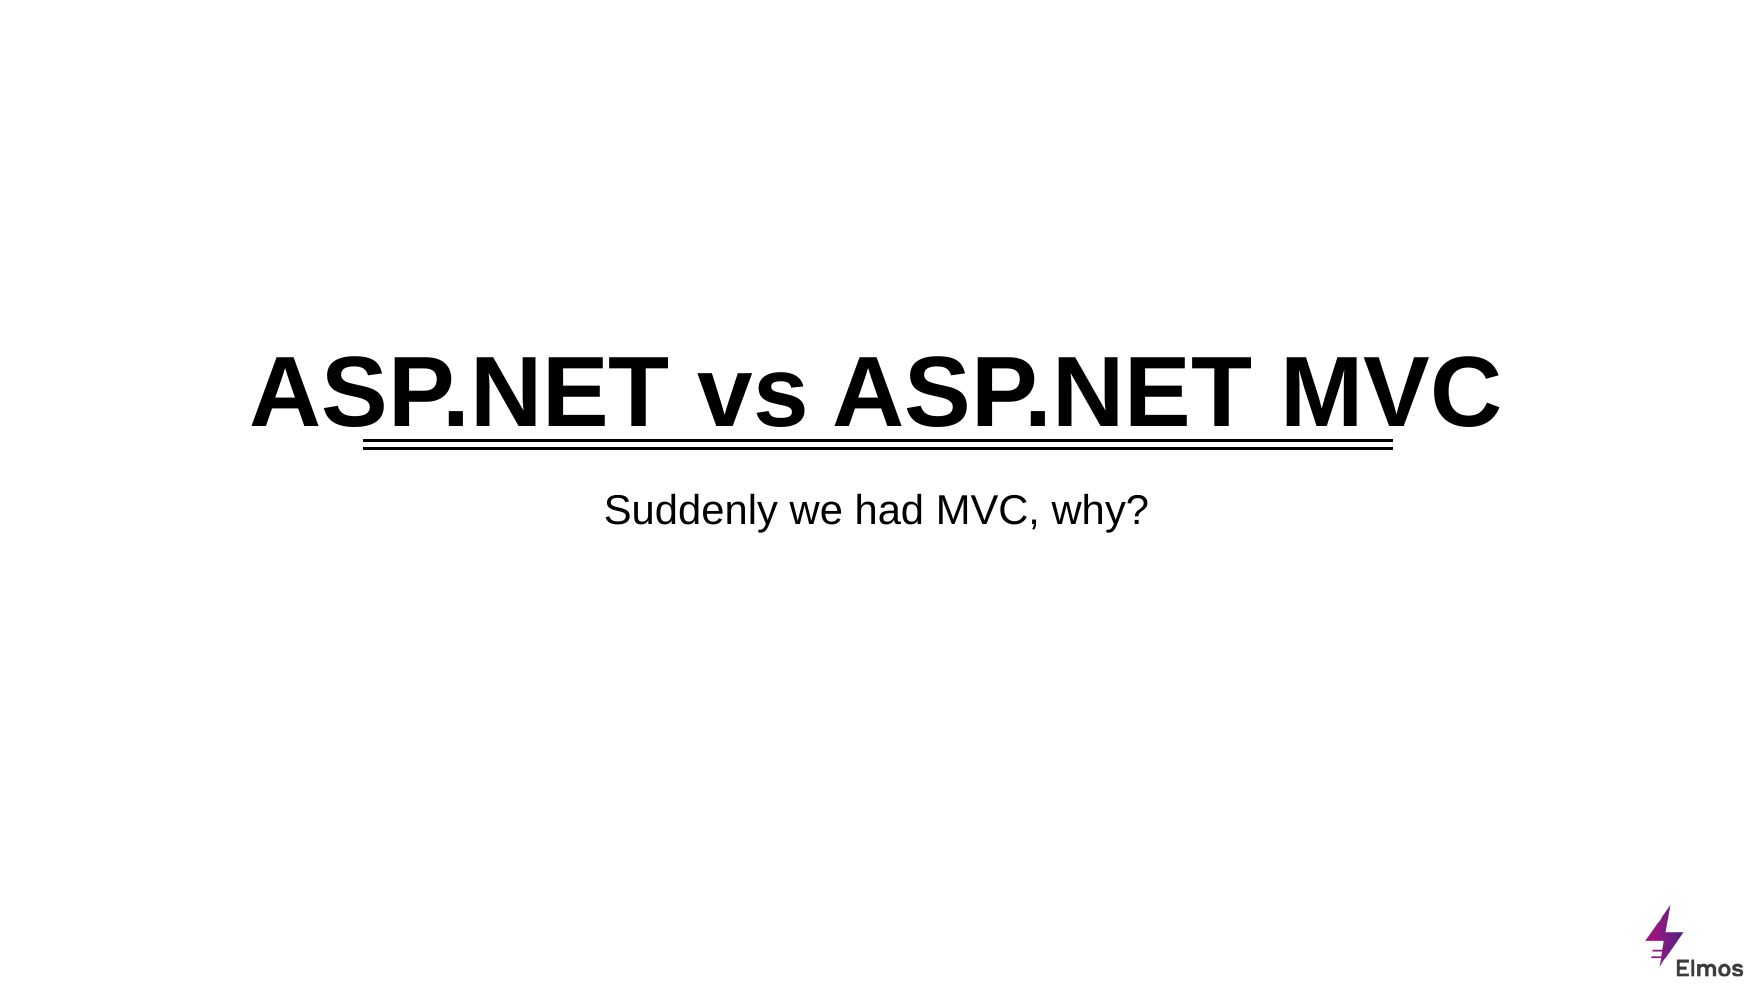

ASP.NET vs ASP.NET MVC
Suddenly we had MVC, why?